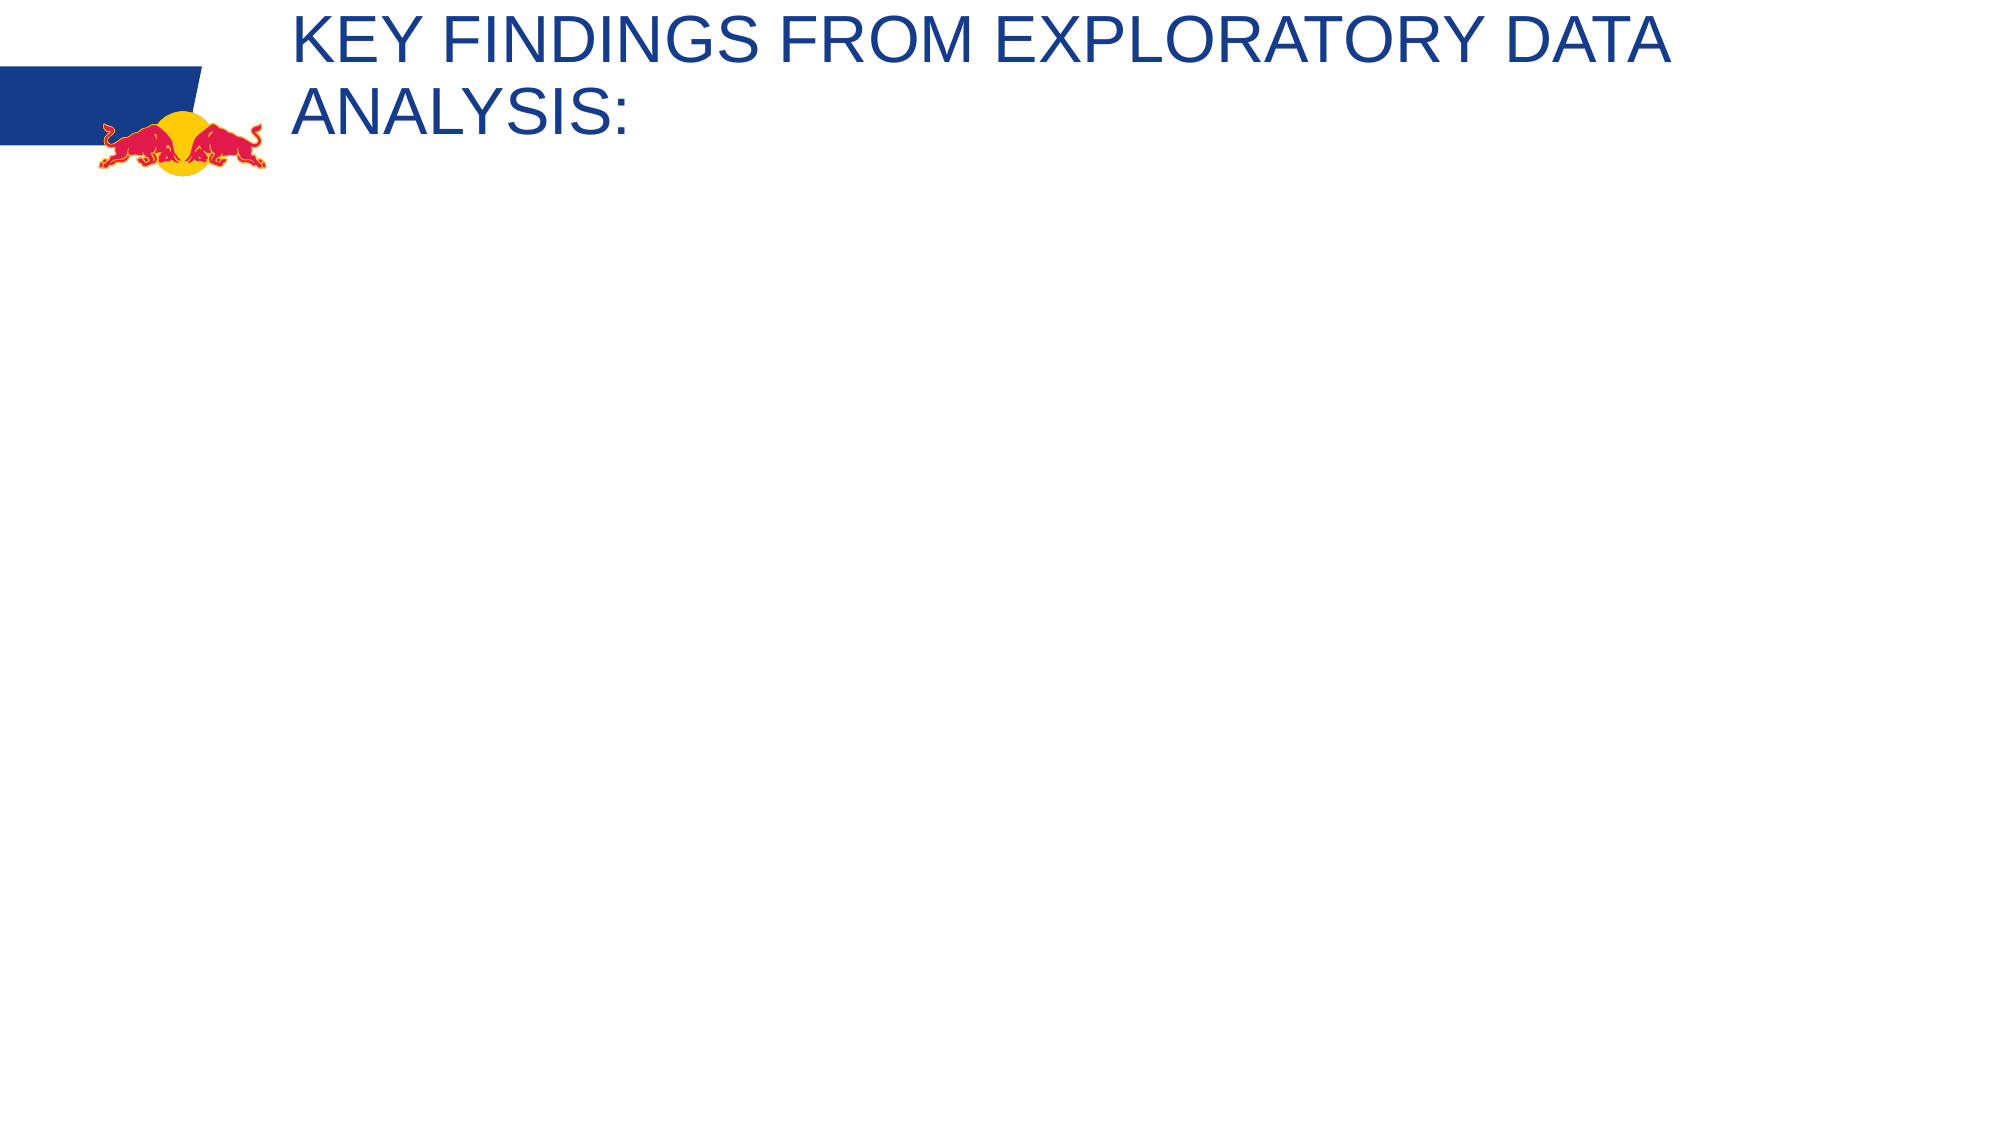

# Key Findings from Exploratory Data Analysis: